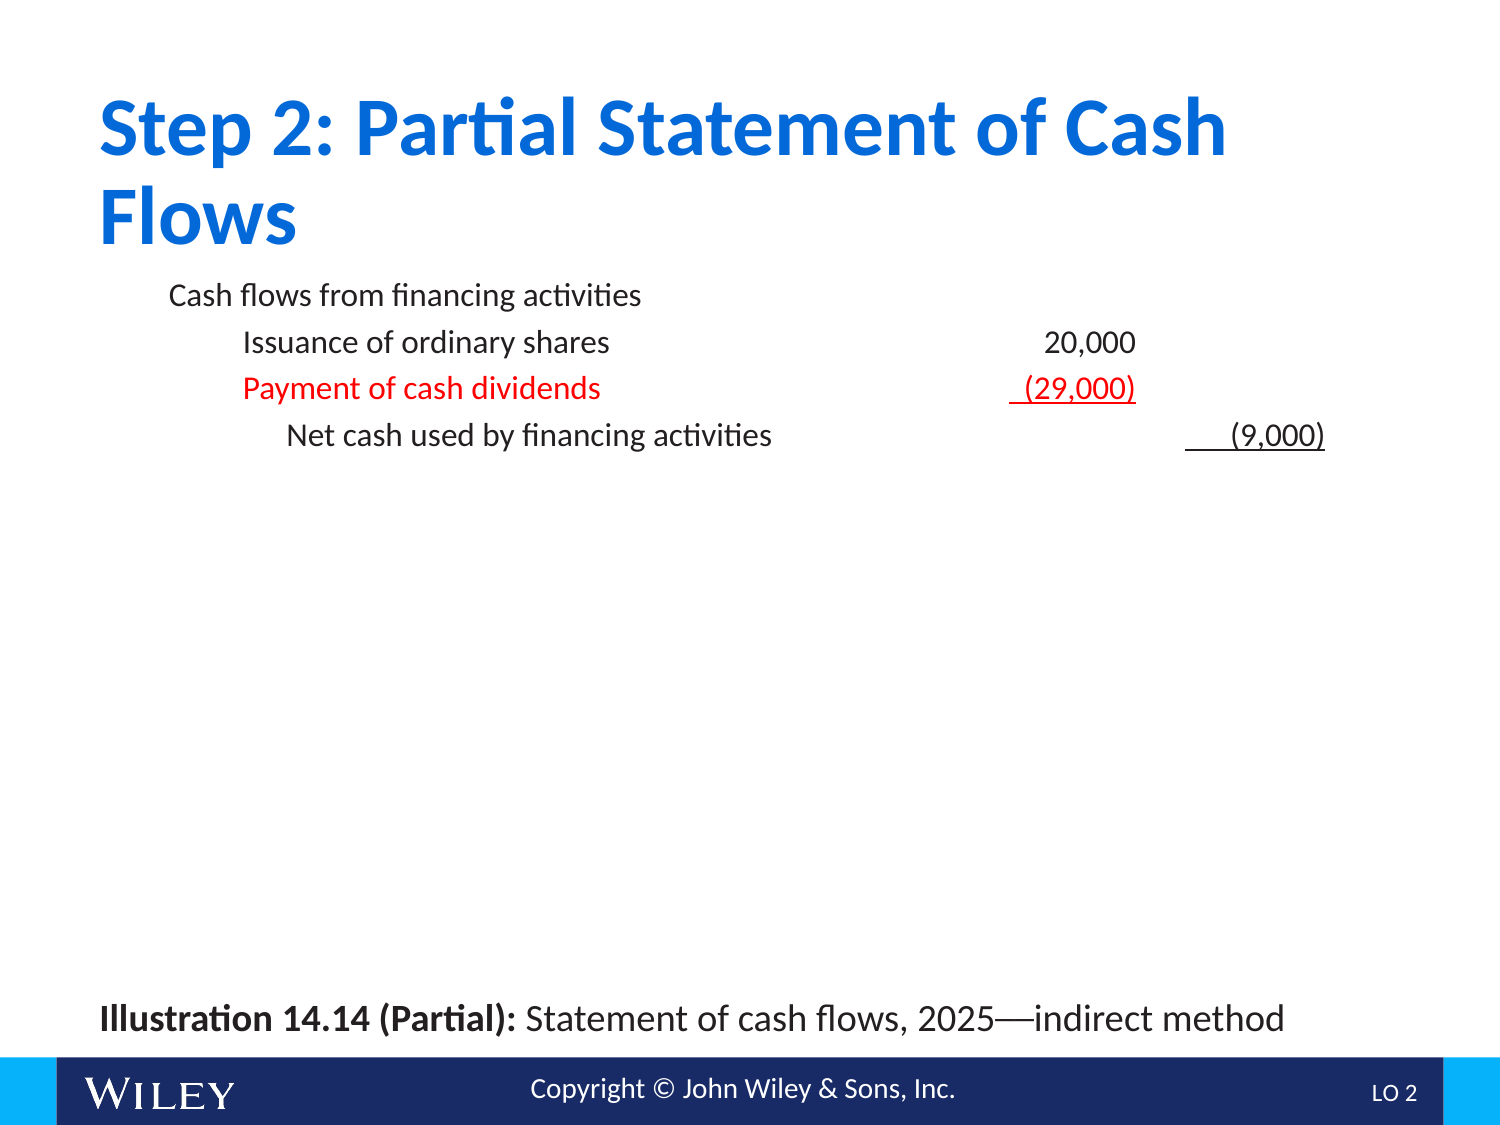

# Step 2: Partial Statement of Cash Flows
| Cash flows from financing activities |  |  |
| --- | --- | --- |
| Issuance of ordinary shares | 20,000 |  |
| Payment of cash dividends | (29,000) |  |
| Net cash used by financing activities |  | (9,000) |
Illustration 14.14 (Partial): Statement of cash flows, 2025──indirect method
L O 2